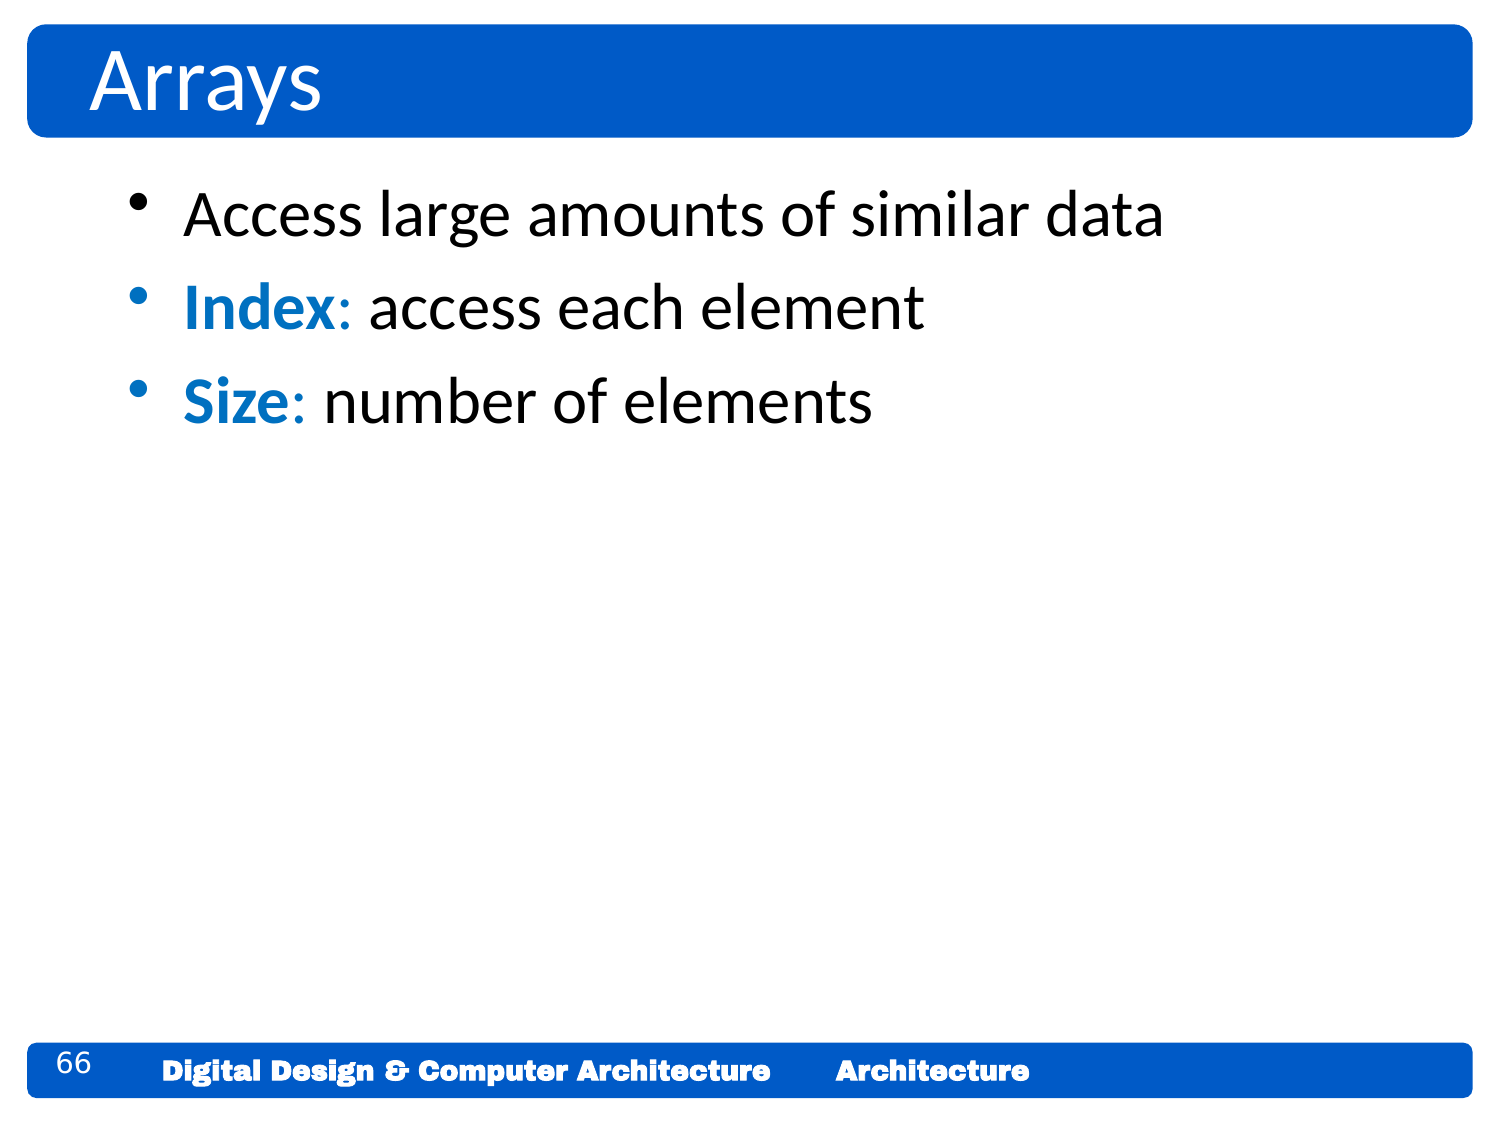

Arrays
Access large amounts of similar data
Index: access each element
Size: number of elements
66